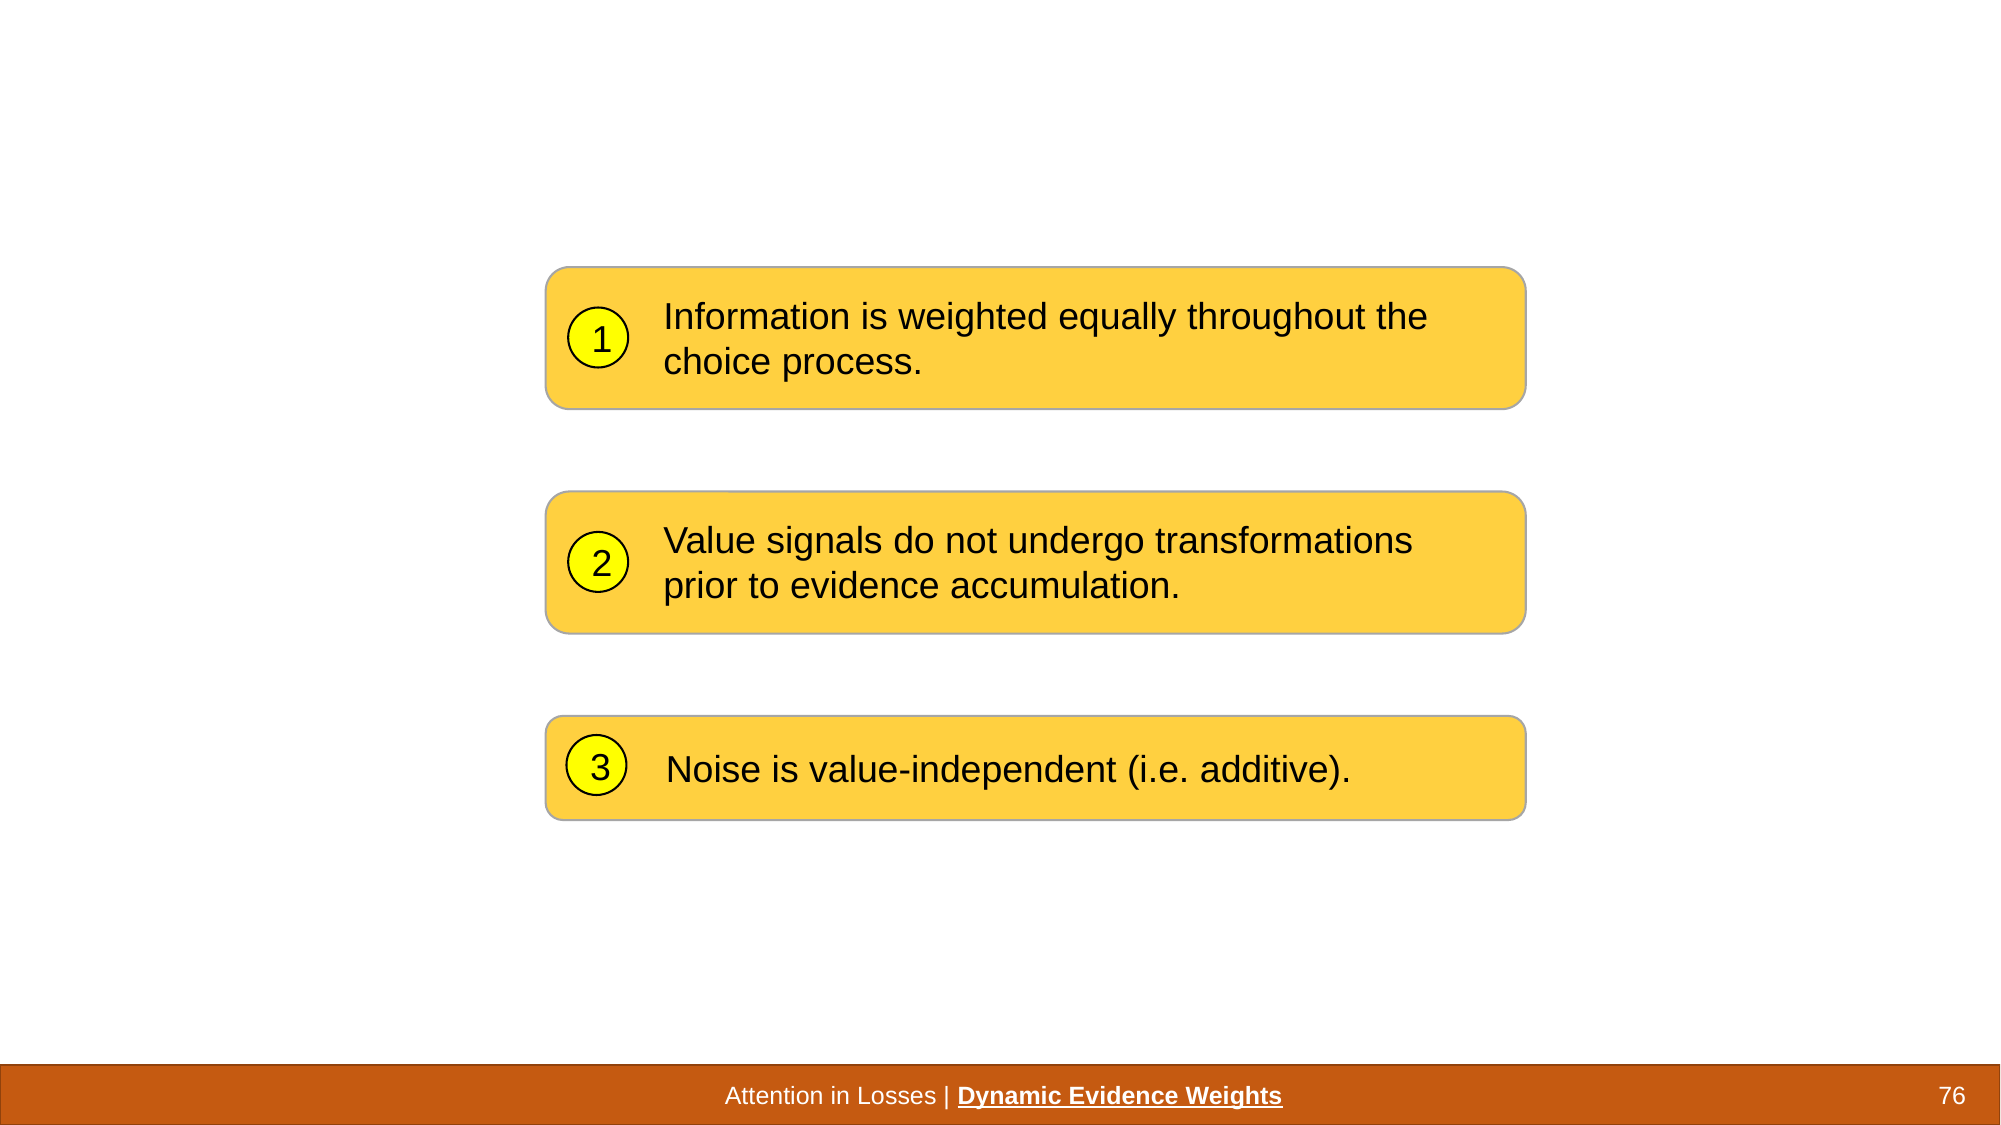

#

Information is weighted equally throughout the choice process.
1

Value signals do not undergo transformations prior to evidence accumulation.
2

3
Noise is value-independent (i.e. additive).
Attention in Losses | Dynamic Evidence Weights
76